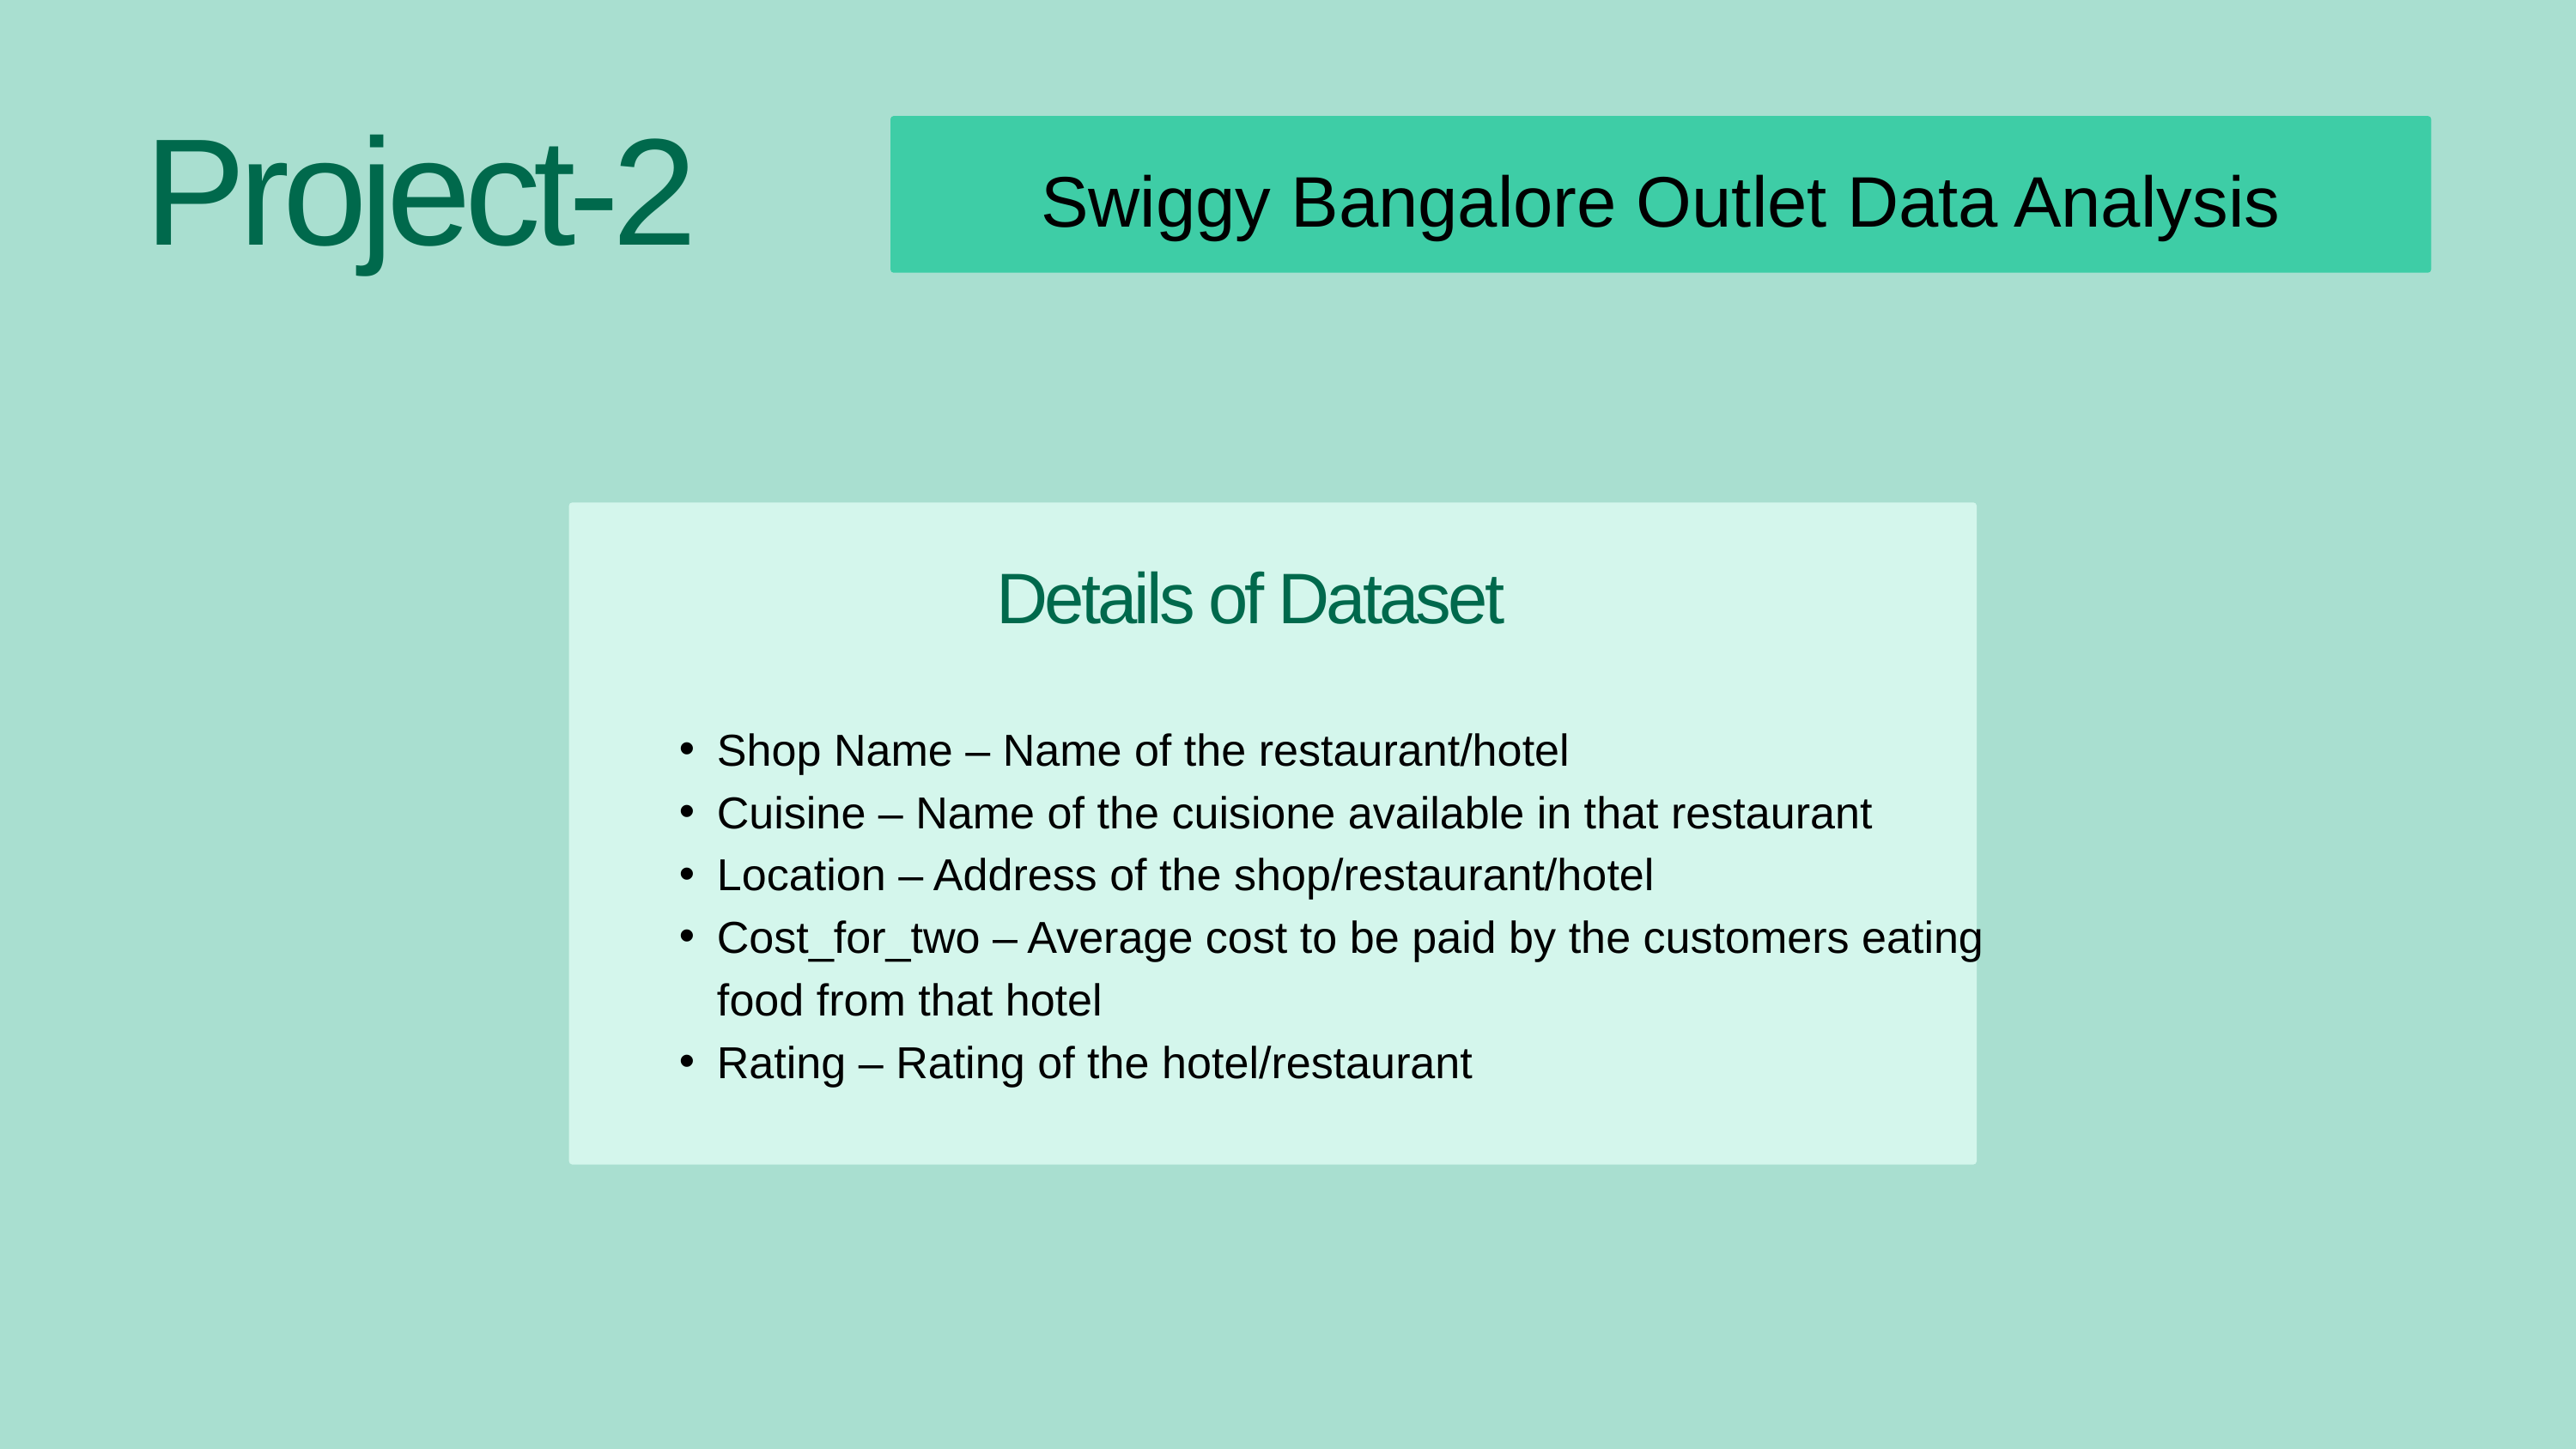

Project-2
Swiggy Bangalore Outlet Data Analysis

Details of Dataset
Shop Name – Name of the restaurant/hotel
Cuisine – Name of the cuisione available in that restaurant
Location – Address of the shop/restaurant/hotel
Cost_for_two – Average cost to be paid by the customers eating food from that hotel
Rating – Rating of the hotel/restaurant